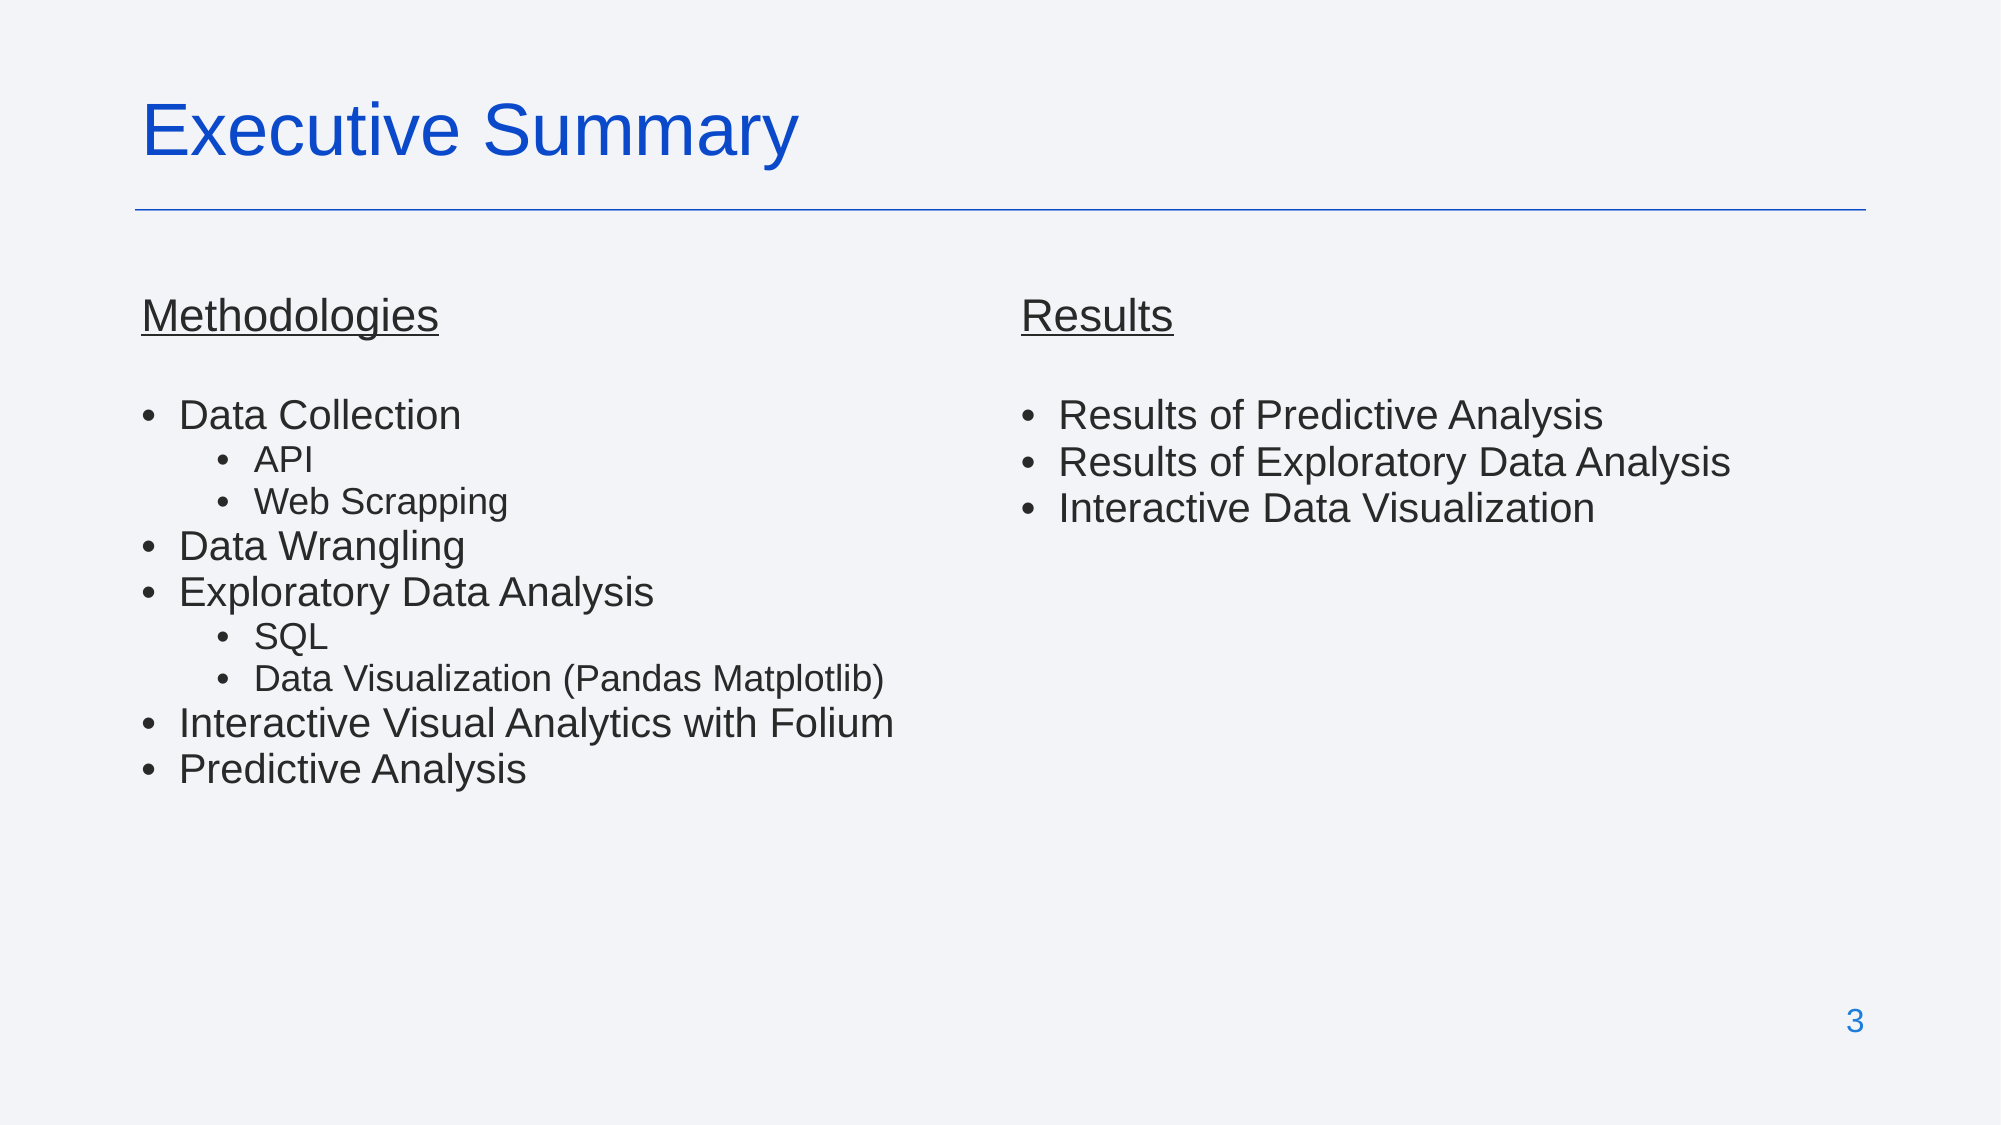

Executive Summary
Results

Results of Predictive Analysis
Results of Exploratory Data Analysis
Interactive Data Visualization

Methodologies

Data Collection
API
Web Scrapping
Data Wrangling
Exploratory Data Analysis
SQL
Data Visualization (Pandas Matplotlib)
Interactive Visual Analytics with Folium
Predictive Analysis

3